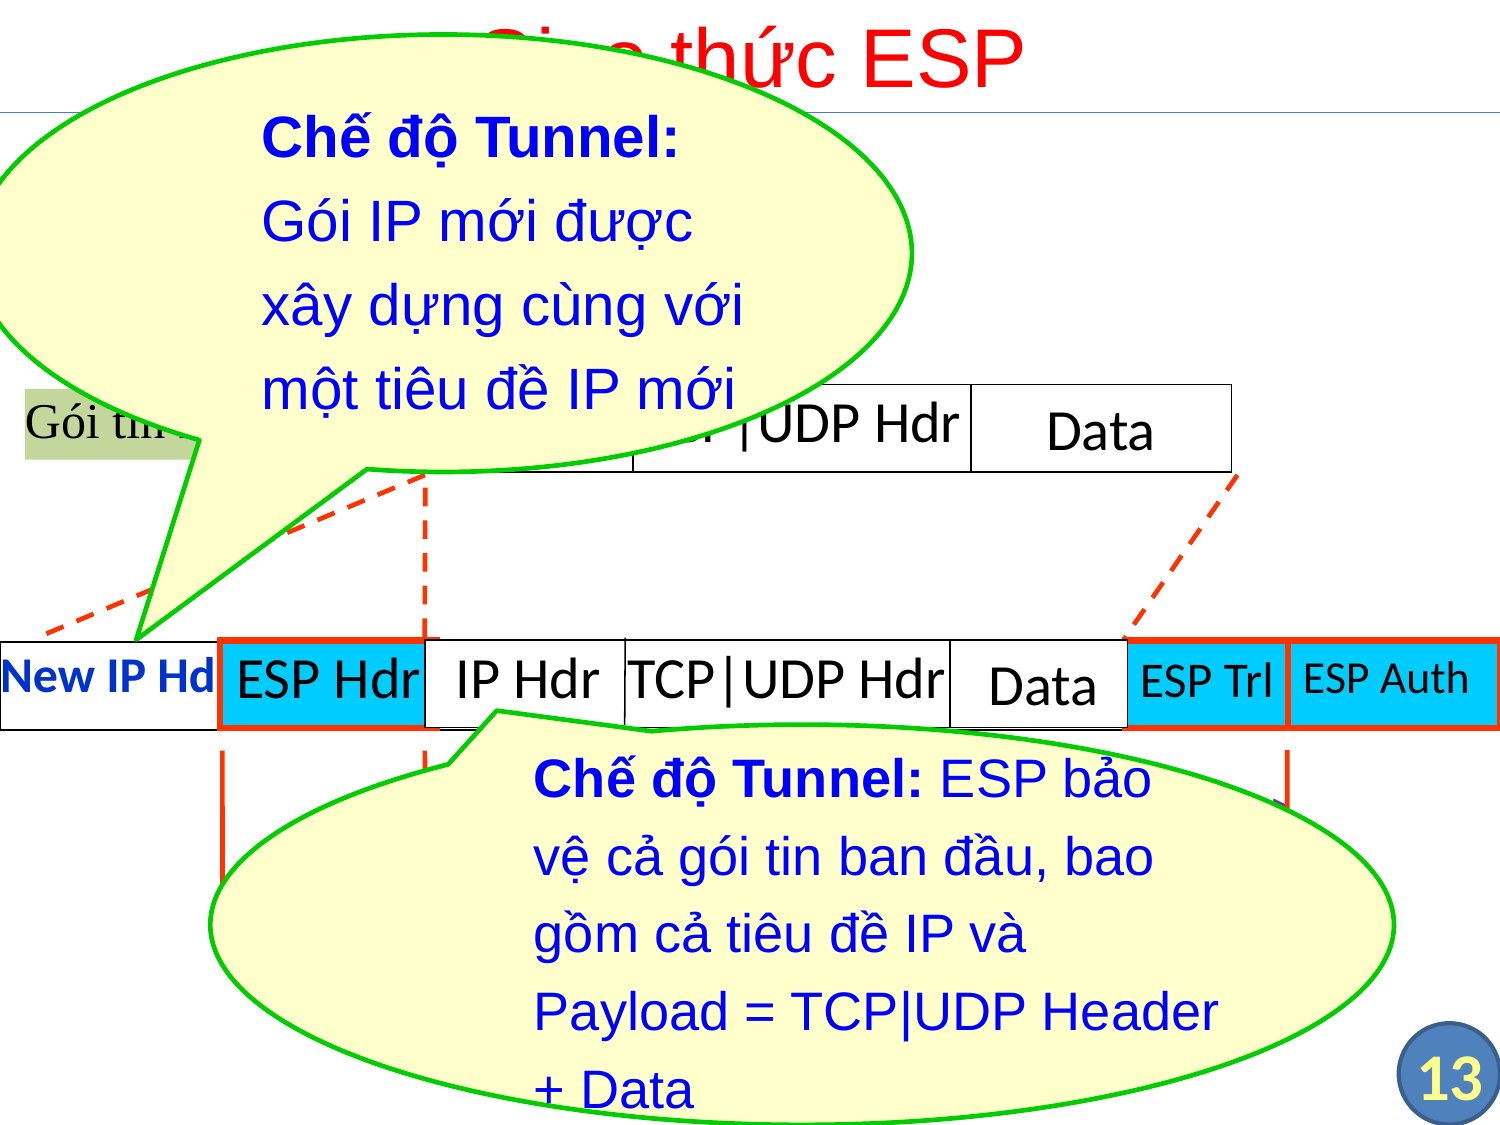

# Giao thức ESP
Chế độ Tunnel: Gói IP mới được xây dựng cùng với một tiêu đề IP mới
Chế độ Tunnel:

IP Hdr
TCP|UDP Hdr
Data
Gói tin IP ban đầu
  IP Hdr  TCP|UDP Hdr
       Data
ESP Hdr
ESP Trl
ESP Auth
New IP Hdr		    Payload
Chế độ Tunnel: ESP bảo vệ cả gói tin ban đầu, bao gồm cả tiêu đề IP và Payload = TCP|UDP Header + Data

Được mã hoá

Được xác thực

Gói ESP trong chế độ Tunnel
13